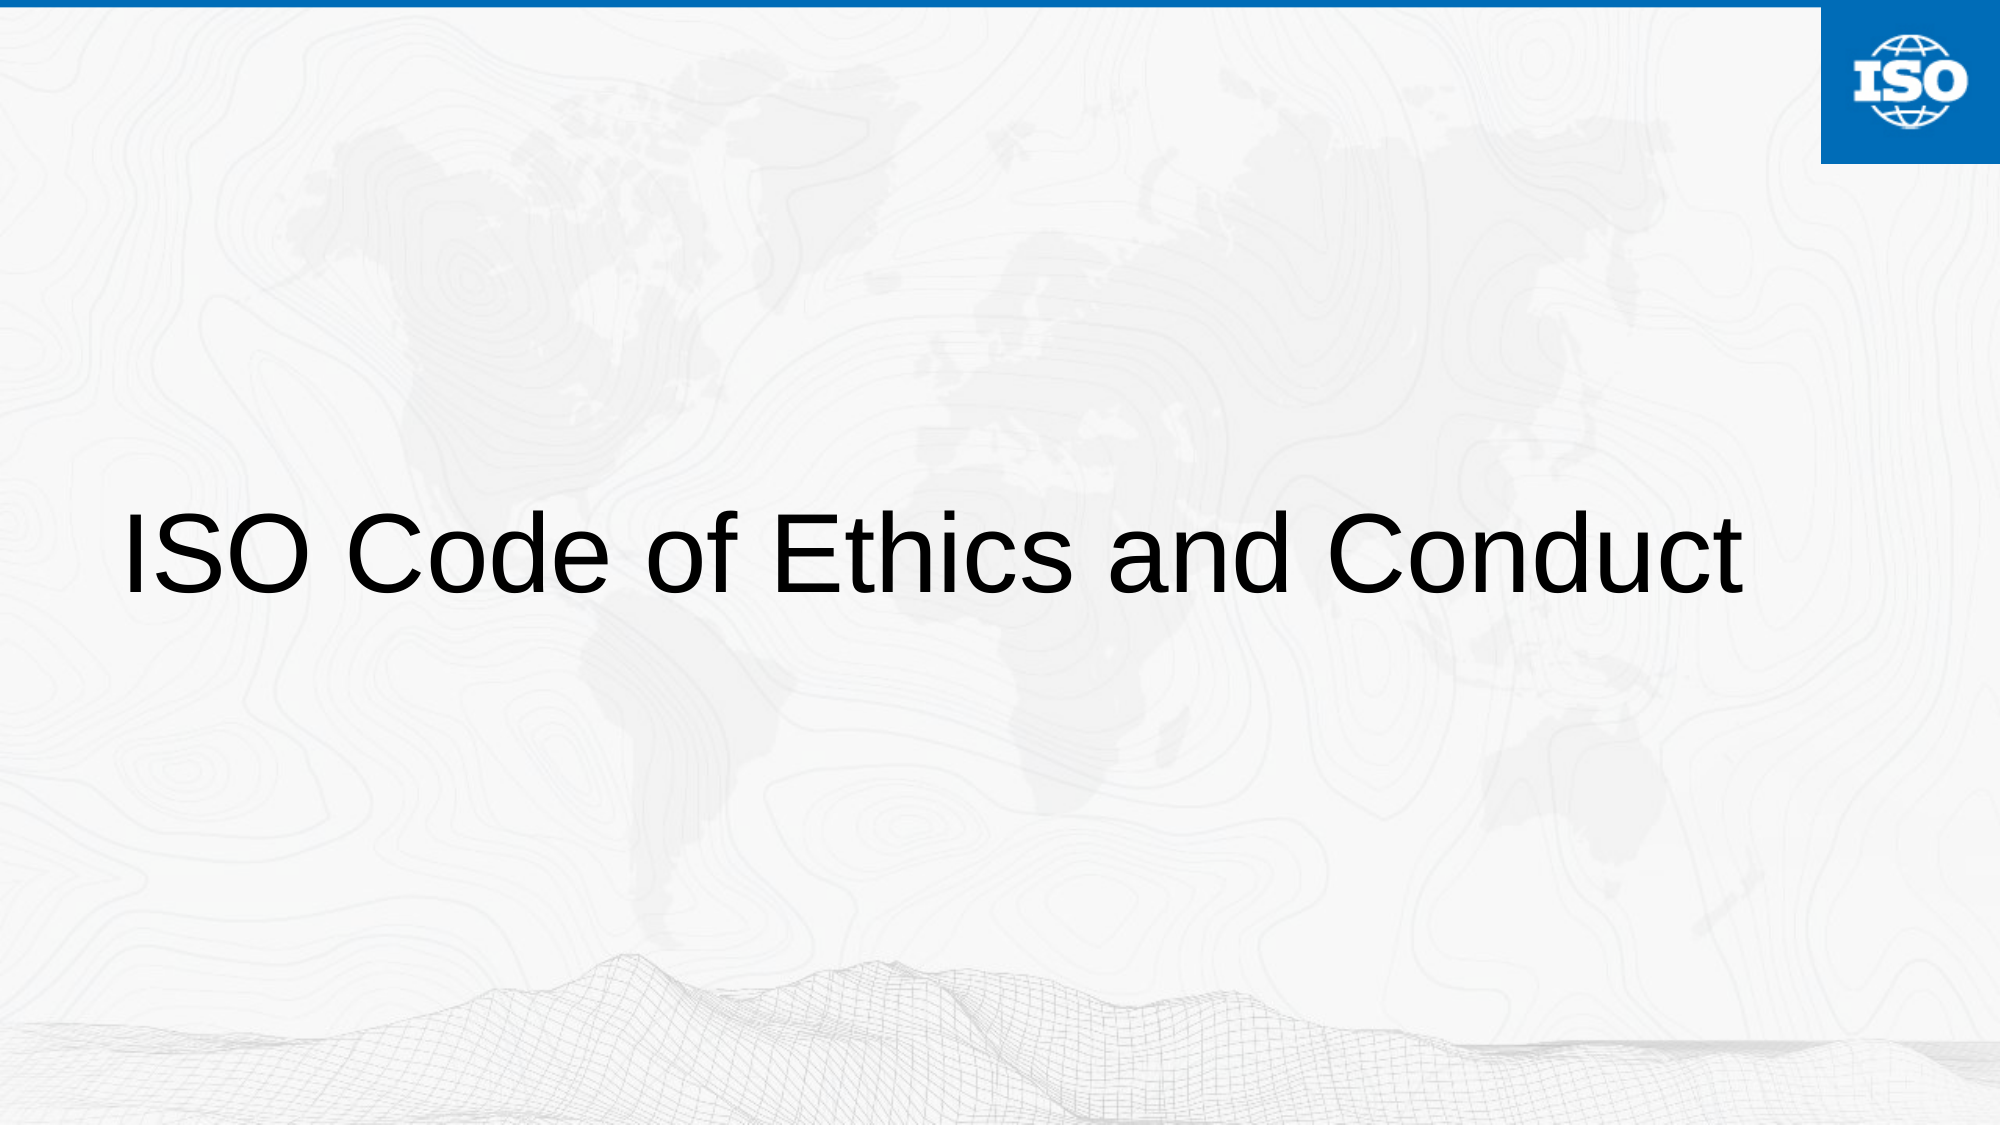

# ISO Code of Ethics and Conduct